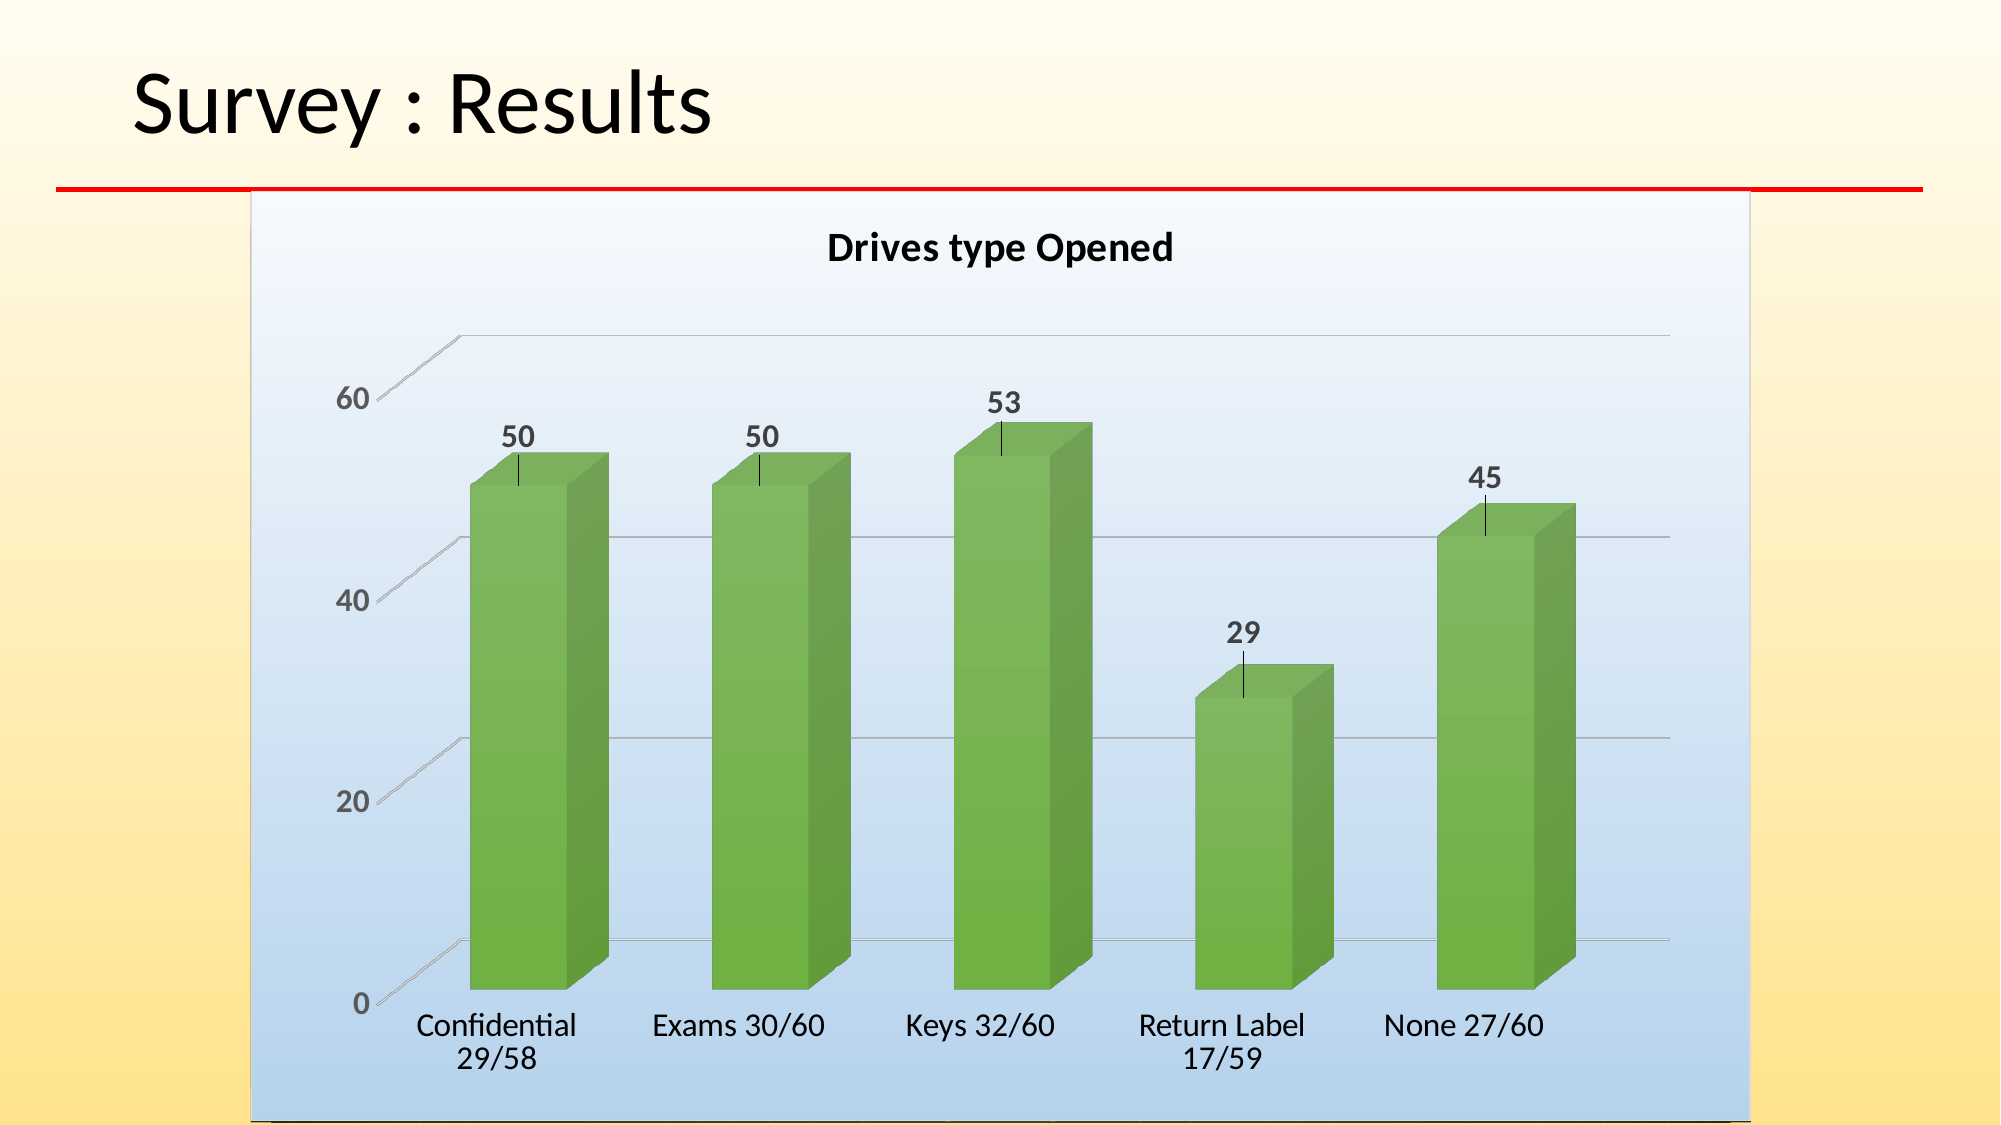

# Survey : Results

### Chart: Drives Opened - Geography wise

| Category |  |
|---|---|
| North 49/100 | 49.0 |
| South 46/97 | 46.0 |
| Main 40/100 | 40.0 |

[unsupported chart]

[unsupported chart]

### Chart: Drives Opened - Location wise

| Category |  |
|---|---|
| Academic Room  25/58 | 43.0 |
| Common Room  26/60 | 43.0 |
| Hallway 24/59 | 41.0 |
| Outside 28/60  | 47.0 |
| Parking Lot 32/60 | 53.0 |